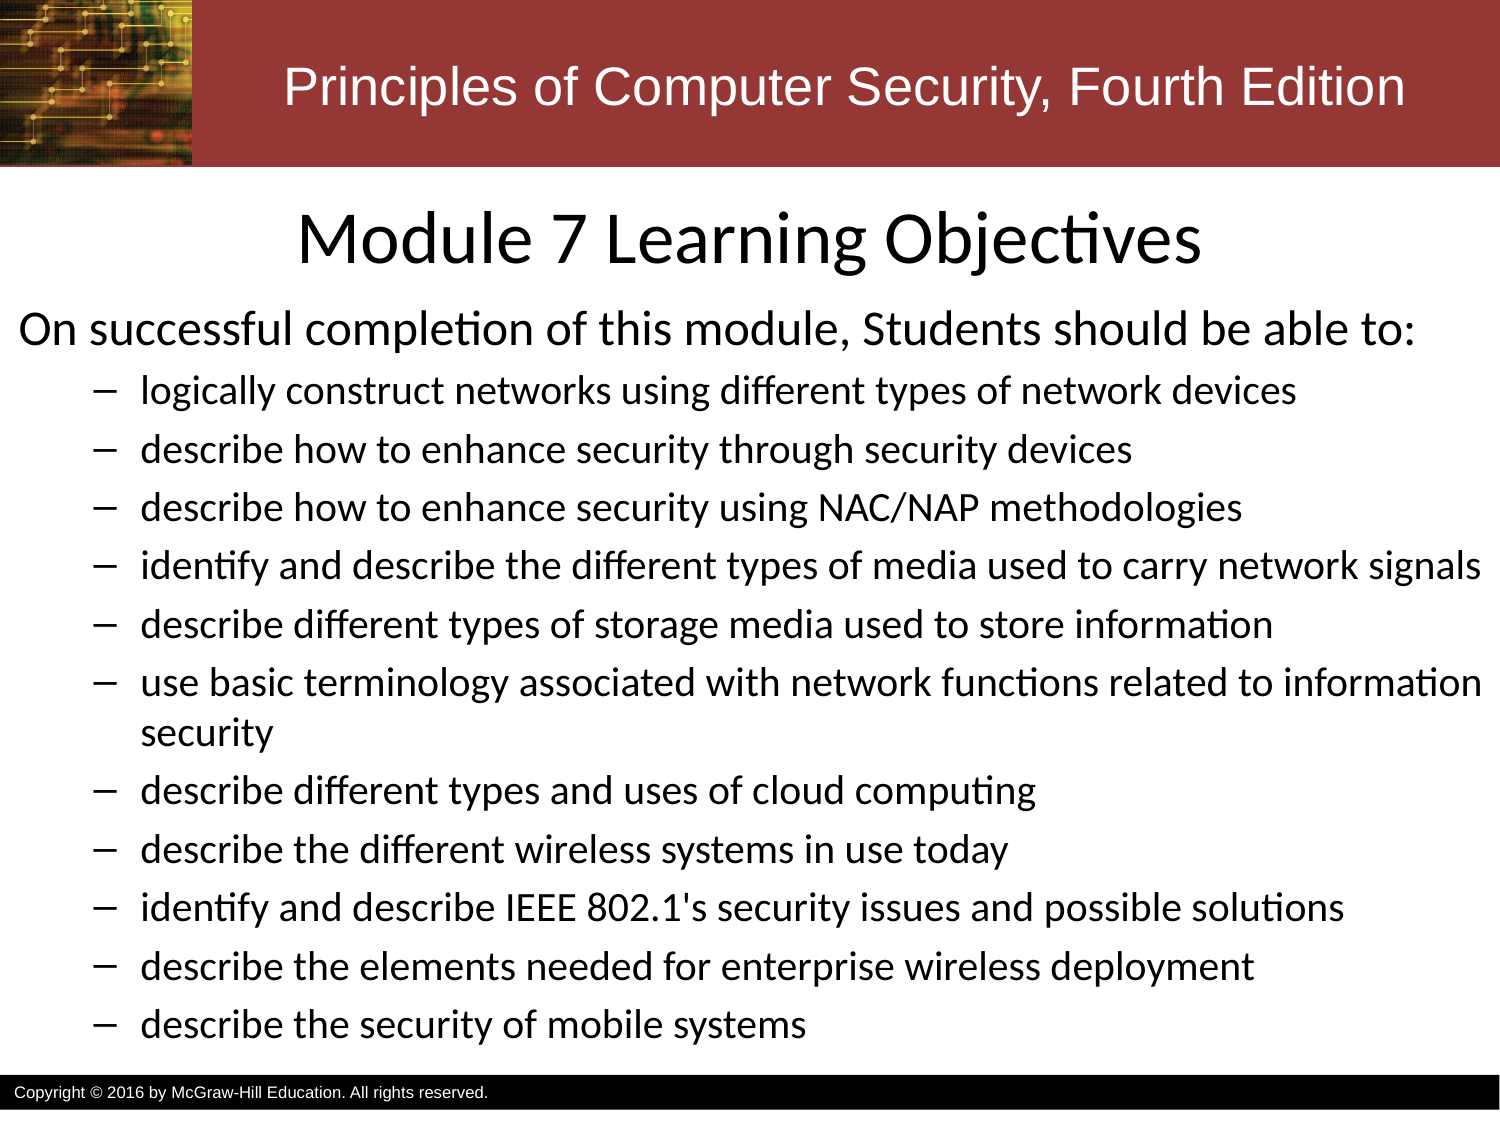

# Module 7 Learning Objectives
On successful completion of this module, Students should be able to:
logically construct networks using different types of network devices
describe how to enhance security through security devices
describe how to enhance security using NAC/NAP methodologies
identify and describe the different types of media used to carry network signals
describe different types of storage media used to store information
use basic terminology associated with network functions related to information security
describe different types and uses of cloud computing
describe the different wireless systems in use today
identify and describe IEEE 802.1's security issues and possible solutions
describe the elements needed for enterprise wireless deployment
describe the security of mobile systems